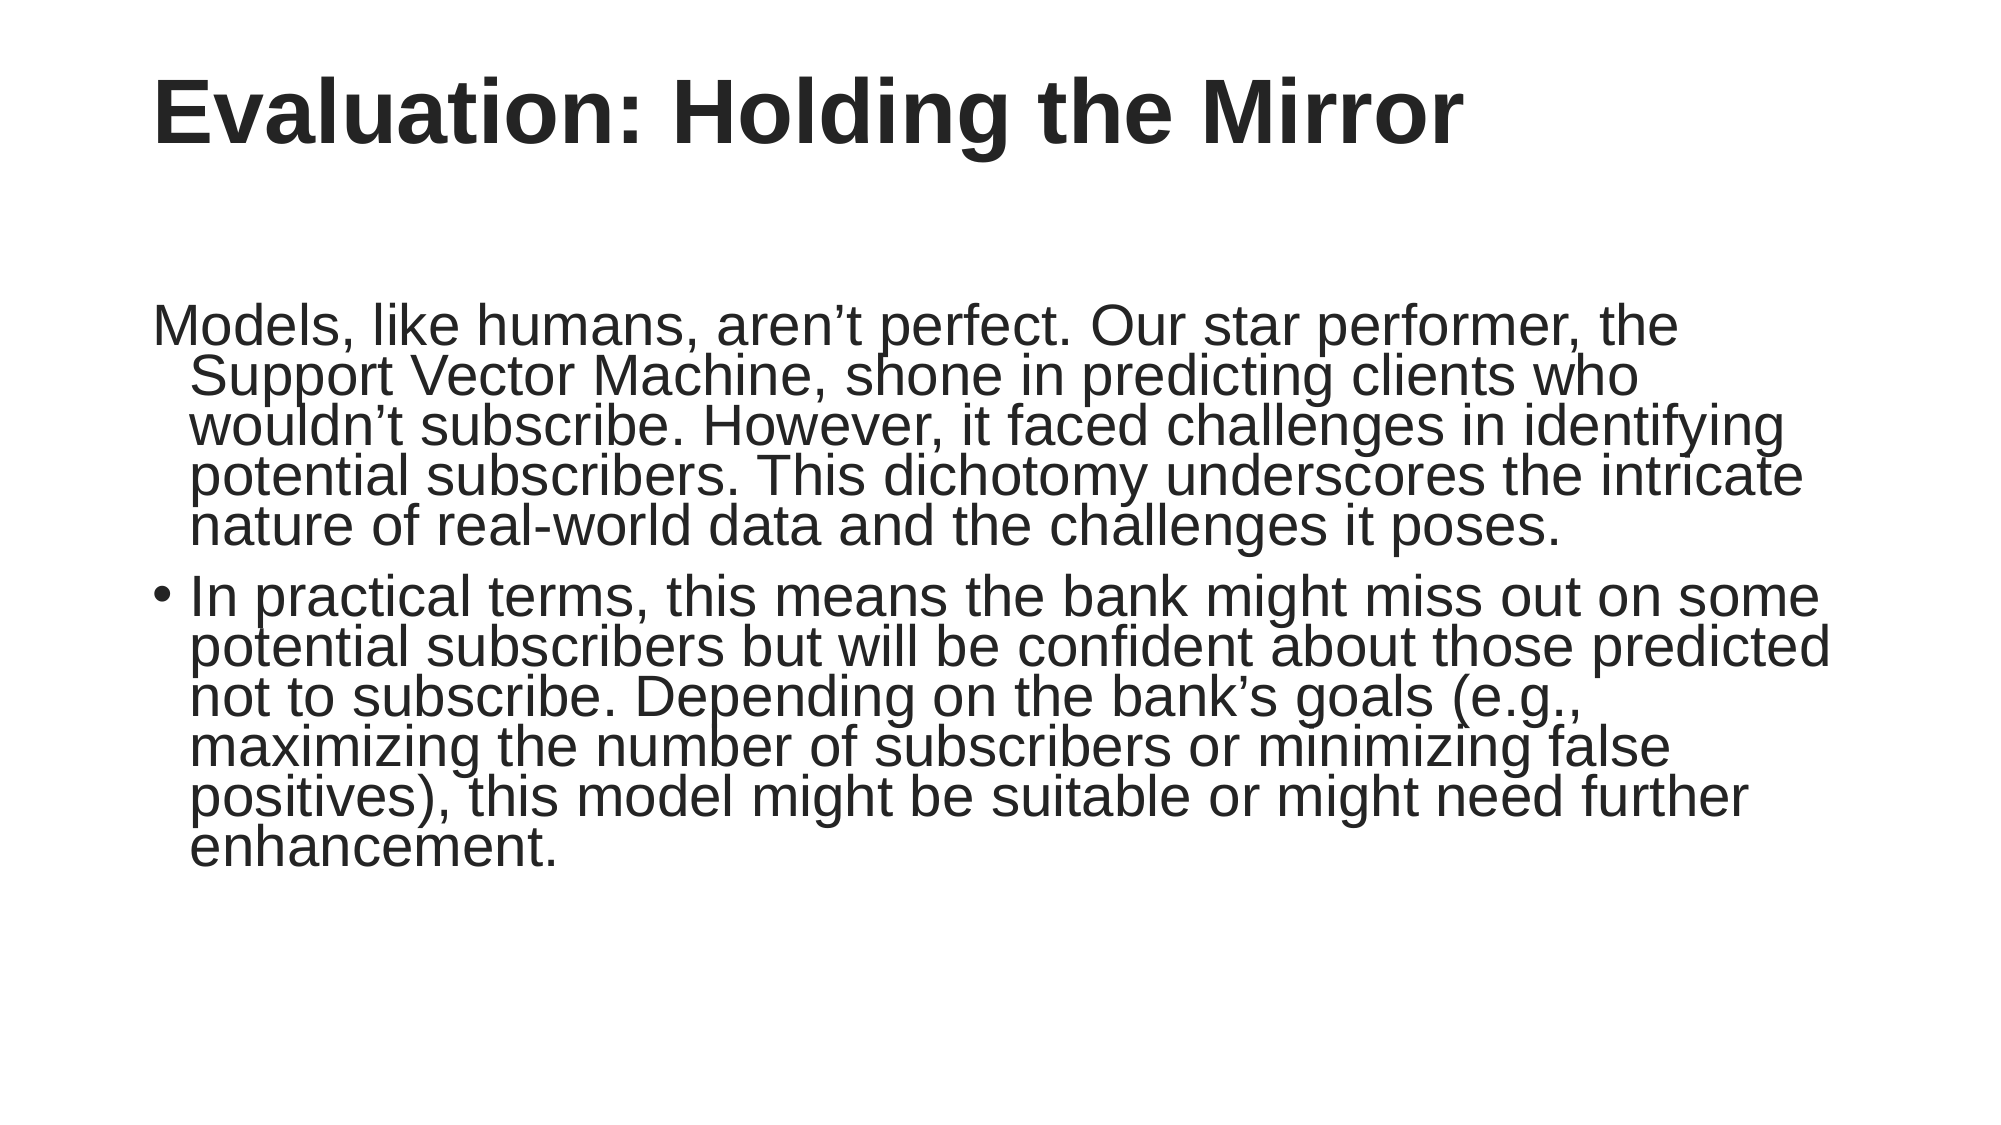

# Evaluation: Holding the Mirror
Models, like humans, aren’t perfect. Our star performer, the Support Vector Machine, shone in predicting clients who wouldn’t subscribe. However, it faced challenges in identifying potential subscribers. This dichotomy underscores the intricate nature of real-world data and the challenges it poses.
In practical terms, this means the bank might miss out on some potential subscribers but will be confident about those predicted not to subscribe. Depending on the bank’s goals (e.g., maximizing the number of subscribers or minimizing false positives), this model might be suitable or might need further enhancement.